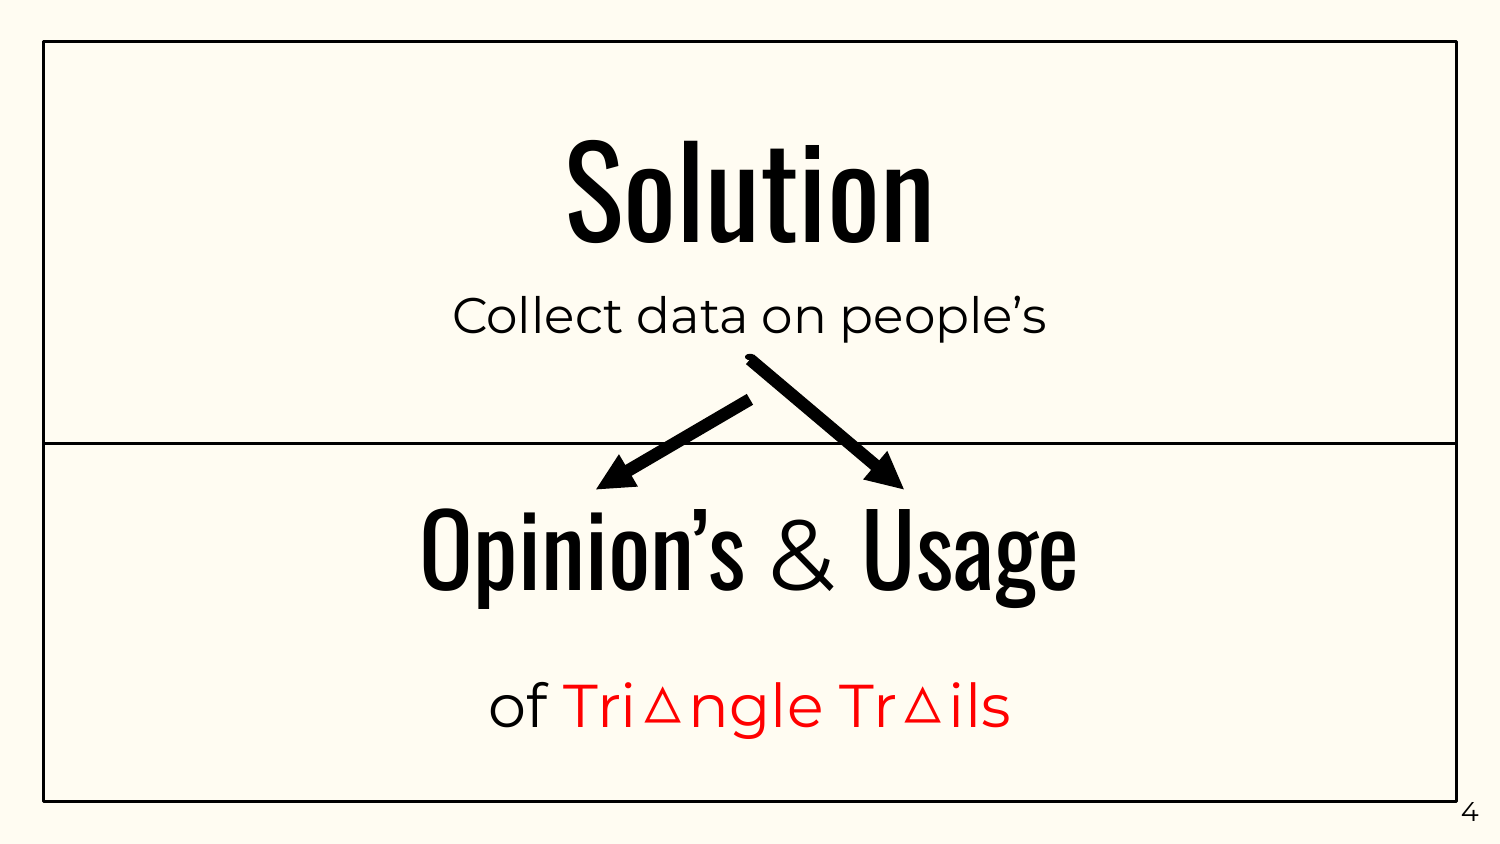

# Solution
Collect data on people’s

Opinion’s & Usage
of Tri△ngle Tr△ils
4